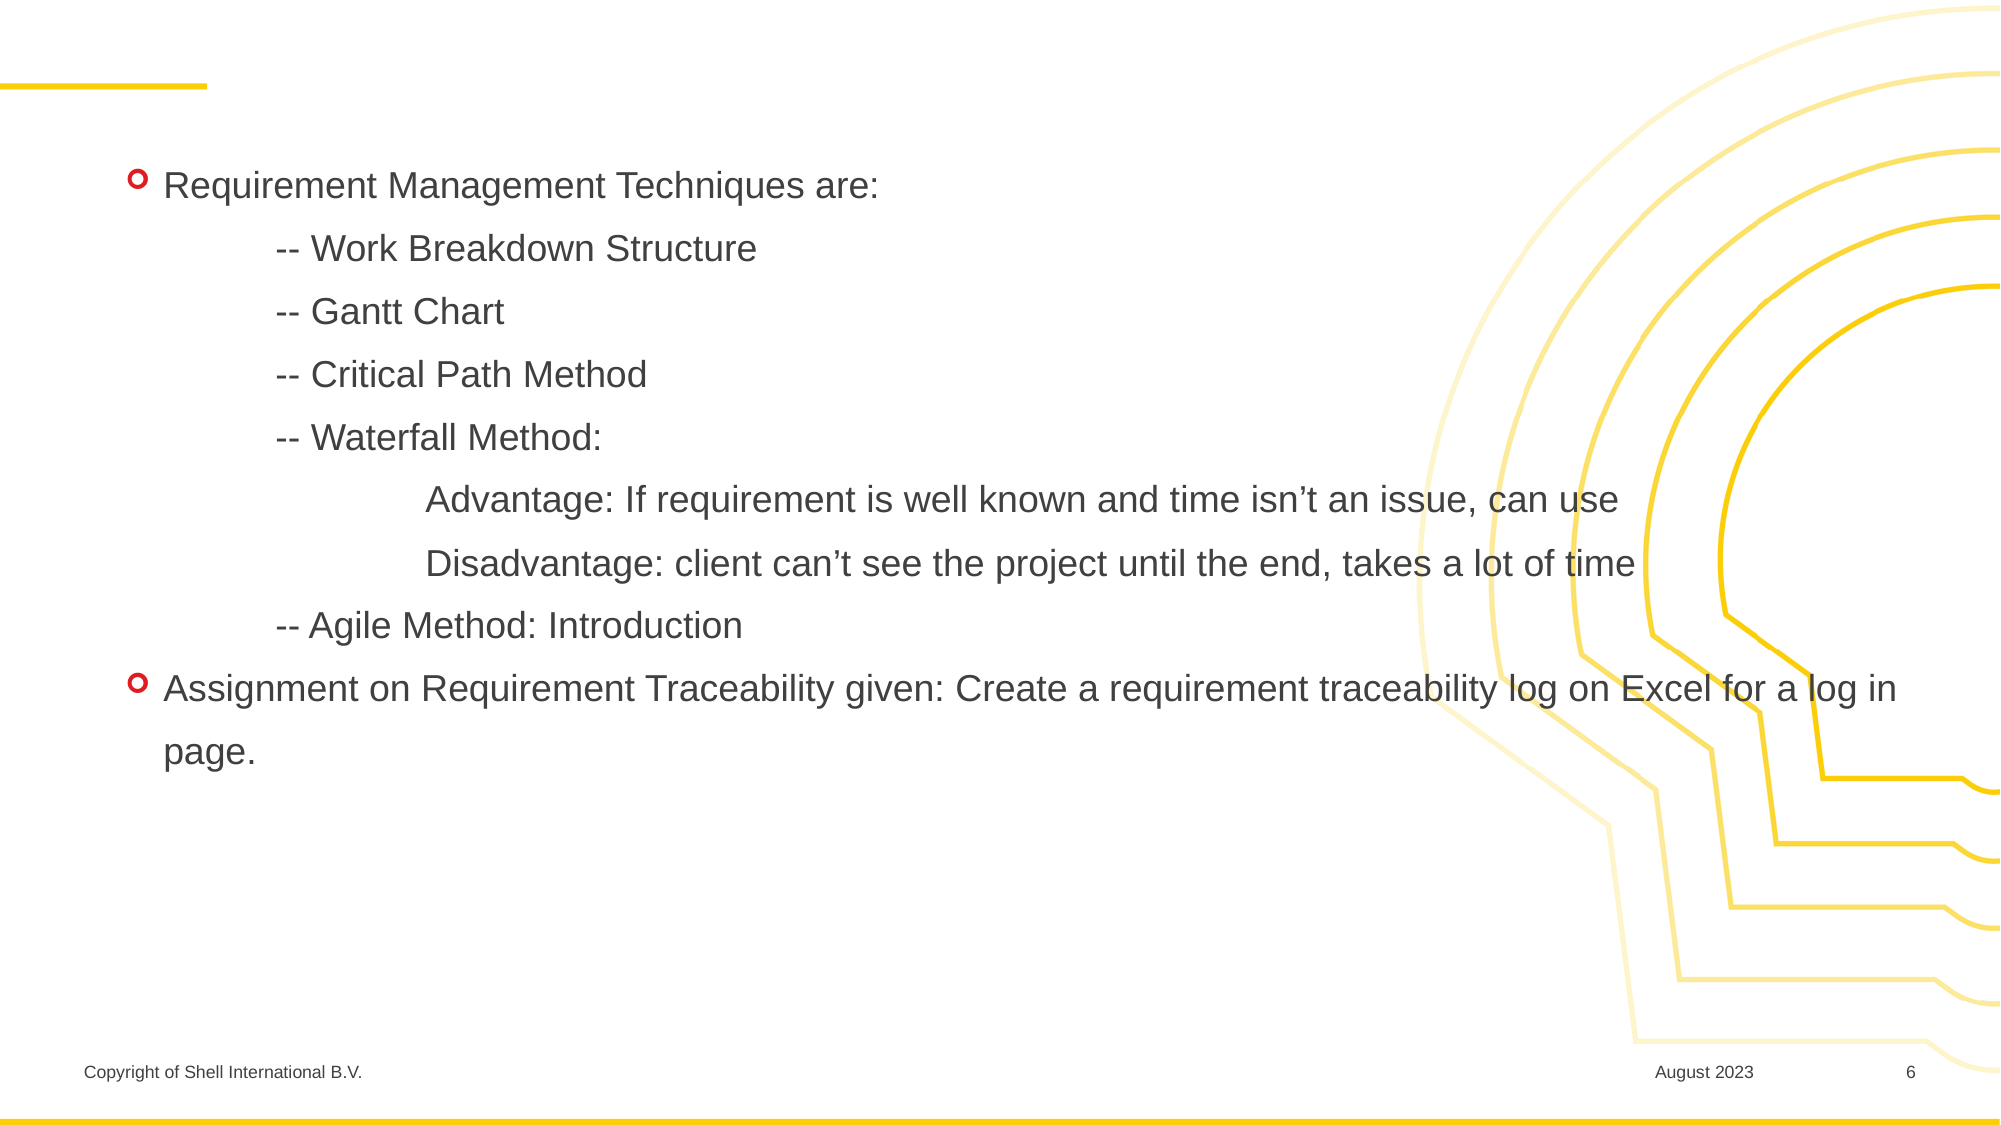

Requirement Management Techniques are:
	-- Work Breakdown Structure
	-- Gantt Chart
	-- Critical Path Method
	-- Waterfall Method:
		Advantage: If requirement is well known and time isn’t an issue, can use
		Disadvantage: client can’t see the project until the end, takes a lot of time
	-- Agile Method: Introduction
Assignment on Requirement Traceability given: Create a requirement traceability log on Excel for a log in page.

6
August 2023